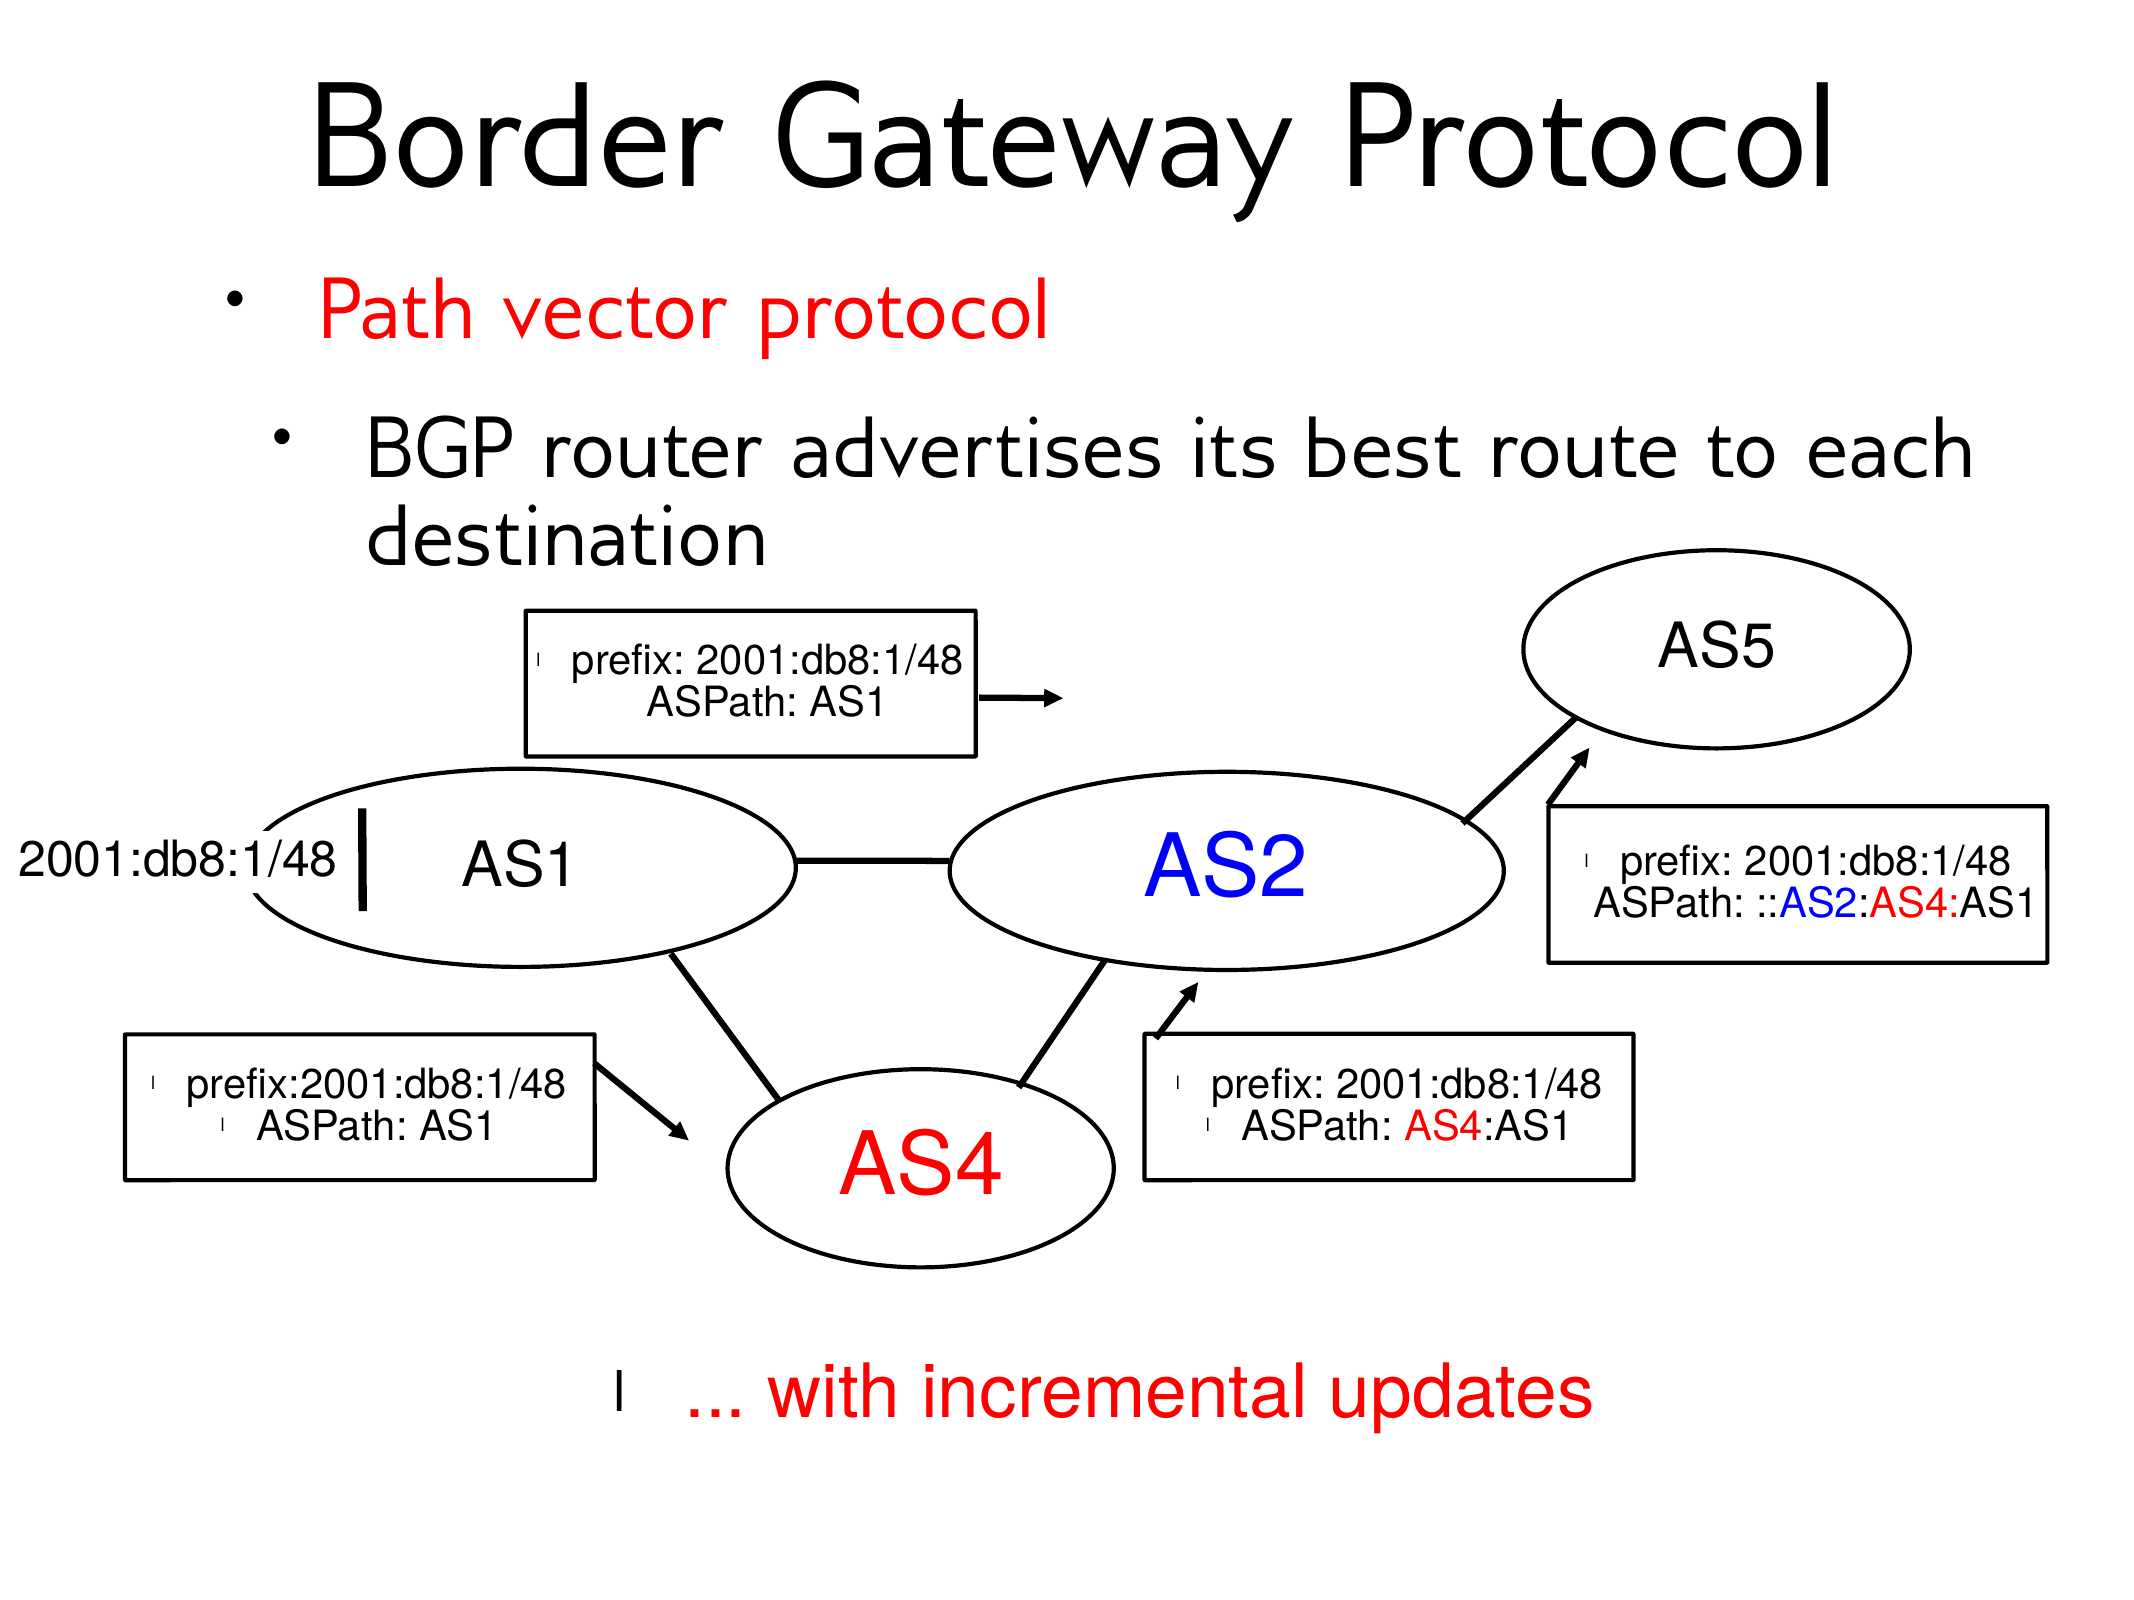

# Border Gateway Protocol
Path vector protocol
BGP router advertises its best route to each destination

AS5

prefix: 2001:db8:1/48 ASPath: AS1

prefix: 2001:db8:1/48 ASPath: ::AS2:AS4:AS1

AS1

AS2

2001:db8:1/48

prefix: 2001:db8:1/48
ASPath: AS4:AS1

prefix:2001:db8:1/48
ASPath: AS1

AS4
... with incremental updates